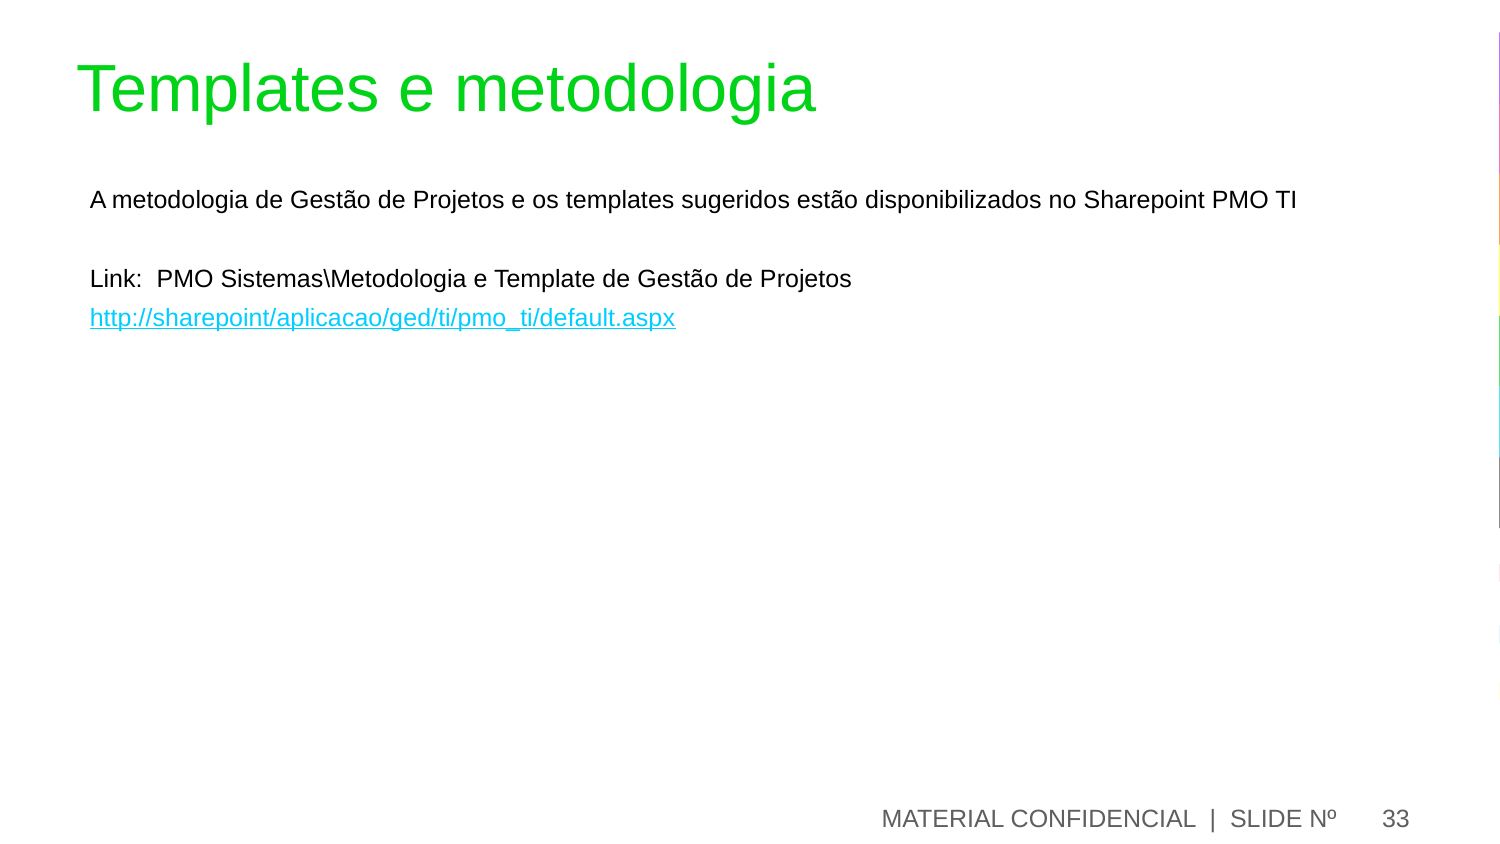

# Templates e metodologia
A metodologia de Gestão de Projetos e os templates sugeridos estão disponibilizados no Sharepoint PMO TI

Link:  PMO Sistemas\Metodologia e Template de Gestão de Projetos
http://sharepoint/aplicacao/ged/ti/pmo_ti/default.aspx

MATERIAL CONFIDENCIAL  |  SLIDE Nº
33